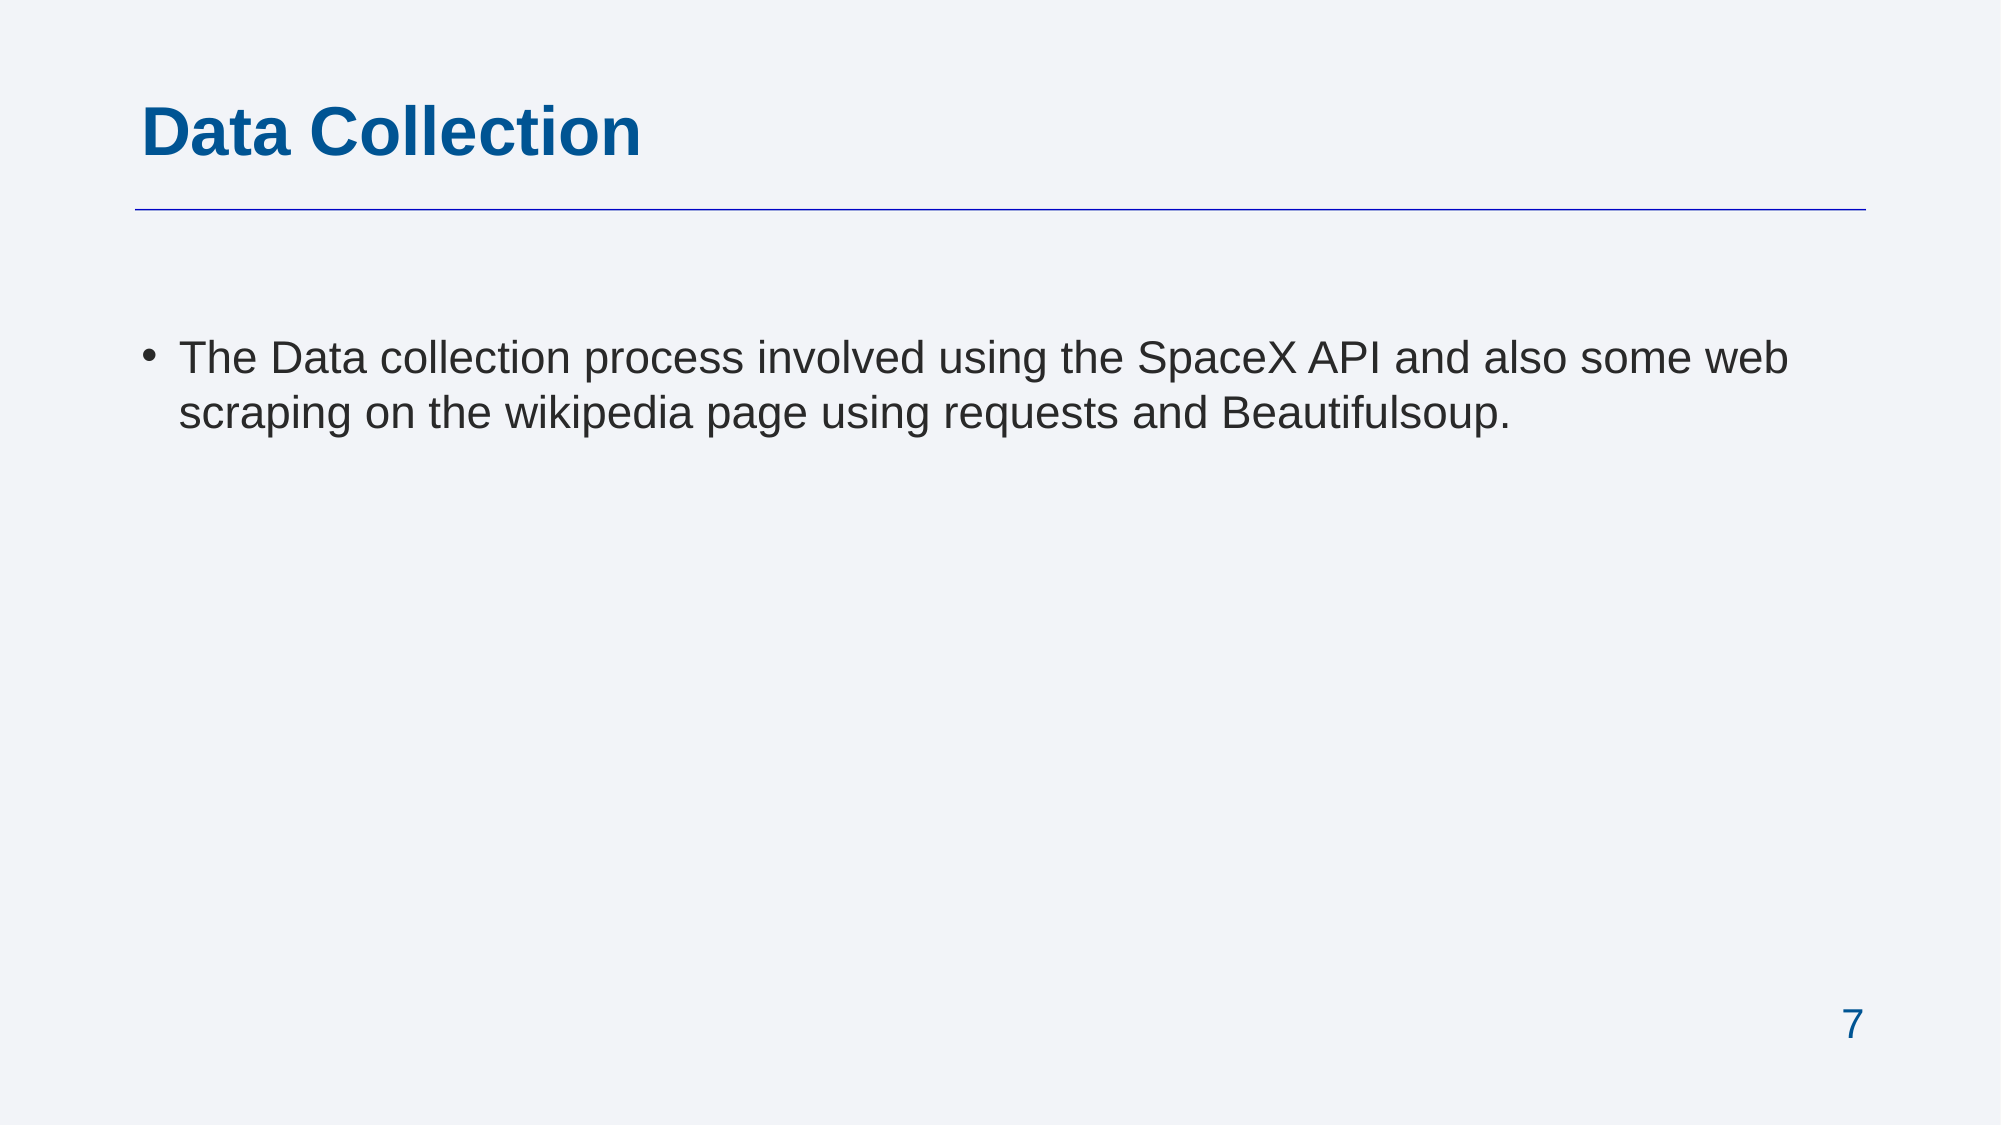

Data Collection
The Data collection process involved using the SpaceX API and also some web scraping on the wikipedia page using requests and Beautifulsoup.
7